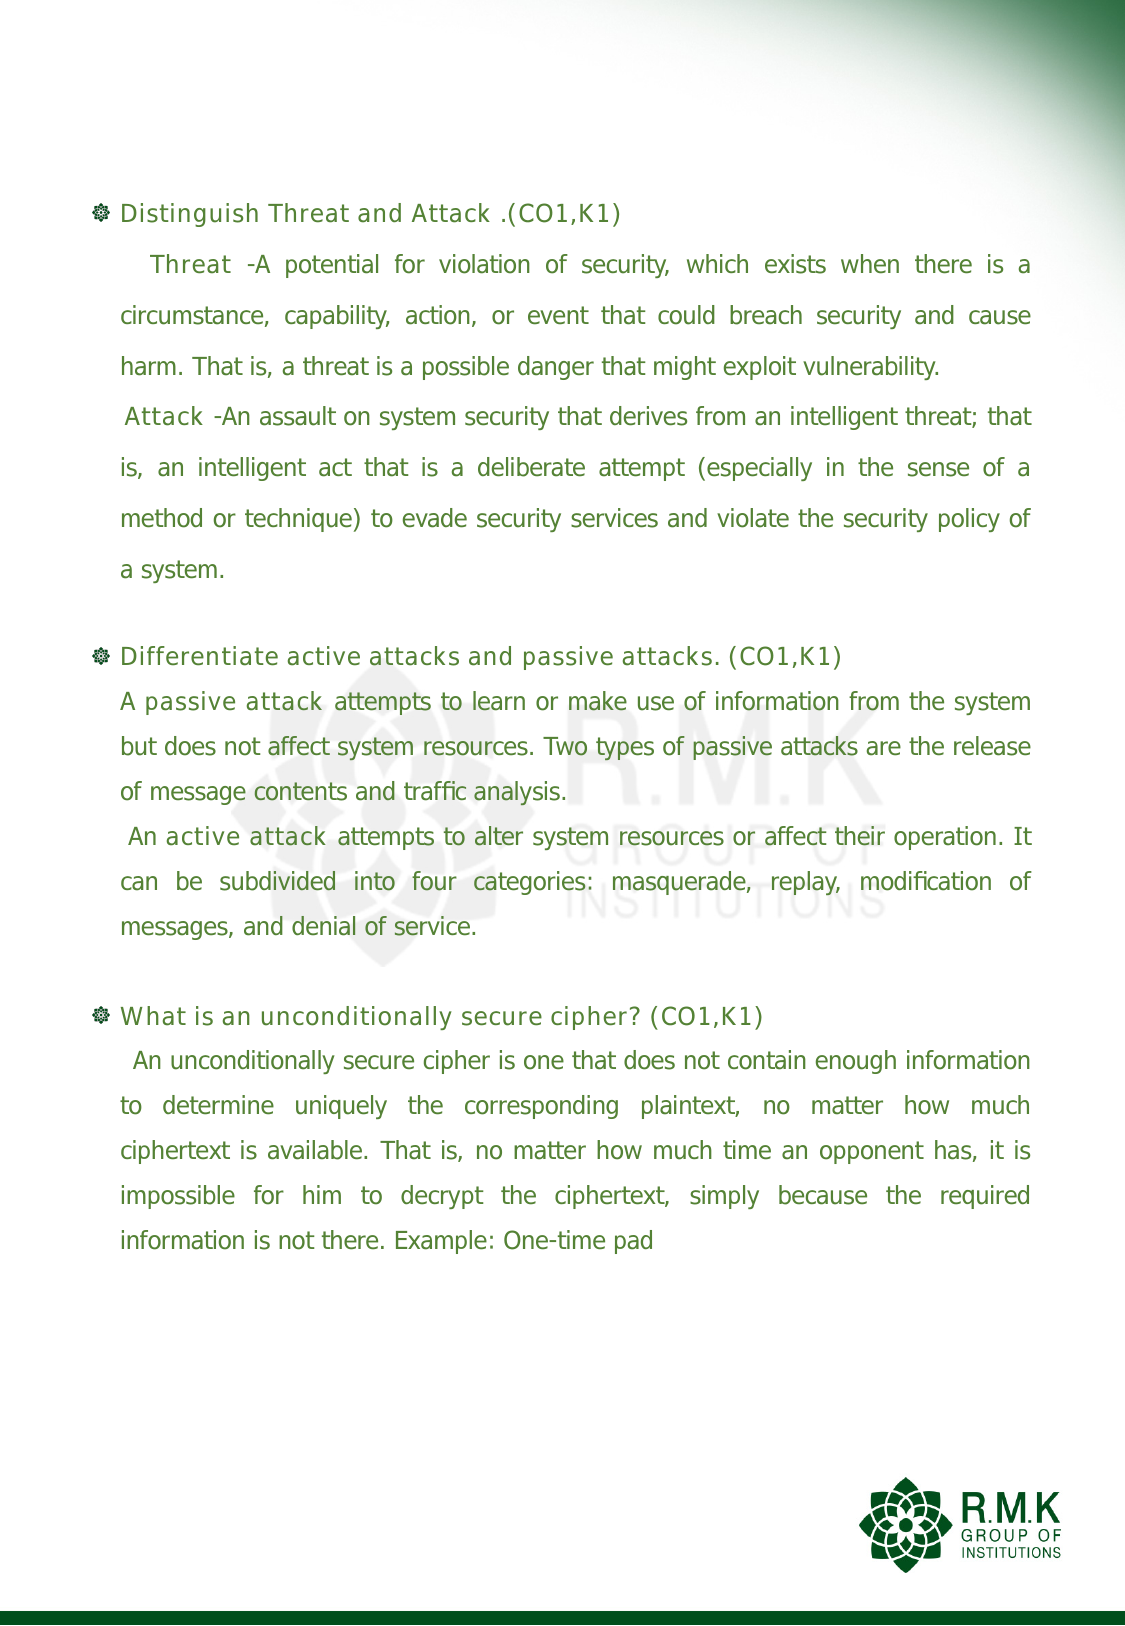

#
Distinguish Threat and Attack .(CO1,K1)
    Threat -A potential for violation of security, which exists when there is a circumstance, capability, action, or event that could breach security and cause harm. That is, a threat is a possible danger that might exploit vulnerability.
    Attack -An assault on system security that derives from an intelligent threat; that is, an intelligent act that is a deliberate attempt (especially in the sense of a method or technique) to evade security services and violate the security policy of a system.

Differentiate active attacks and passive attacks. (CO1,K1)
   A passive attack attempts to learn or make use of information from the system but does not affect system resources. Two types of passive attacks are the release of message contents and traffic analysis.
    An active attack attempts to alter system resources or affect their operation. It can be subdivided into four categories: masquerade, replay, modification of messages, and denial of service.

What is an unconditionally secure cipher? (CO1,K1)
     An unconditionally secure cipher is one that does not contain enough information to determine uniquely the corresponding plaintext, no matter how much ciphertext is available. That is, no matter how much time an opponent has, it is impossible for him to decrypt the ciphertext, simply because the required information is not there. Example: One-time pad